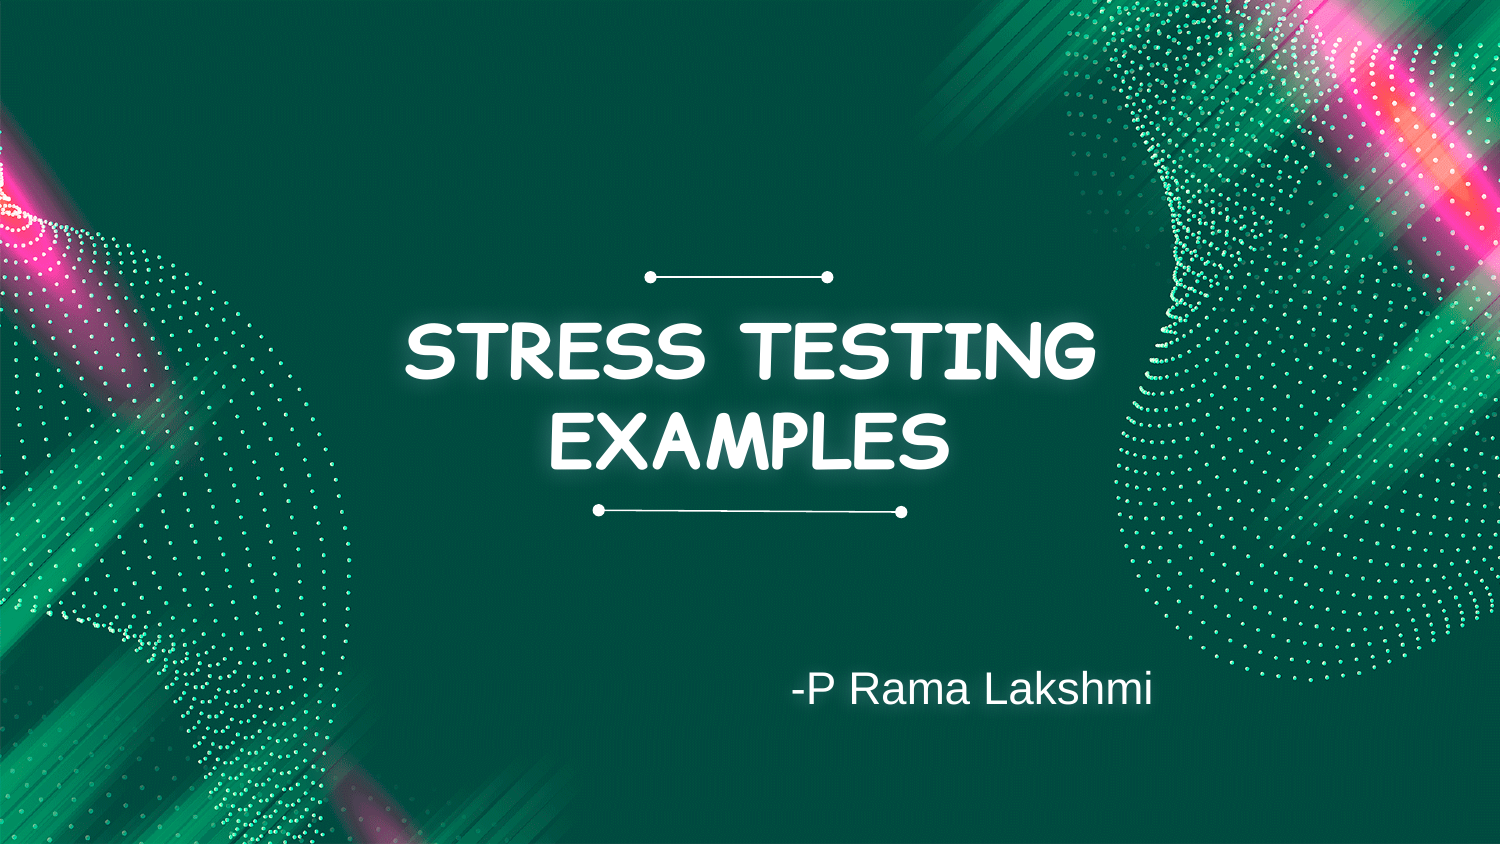

# STRESS TESTING
EXAMPLES
-P Rama Lakshmi